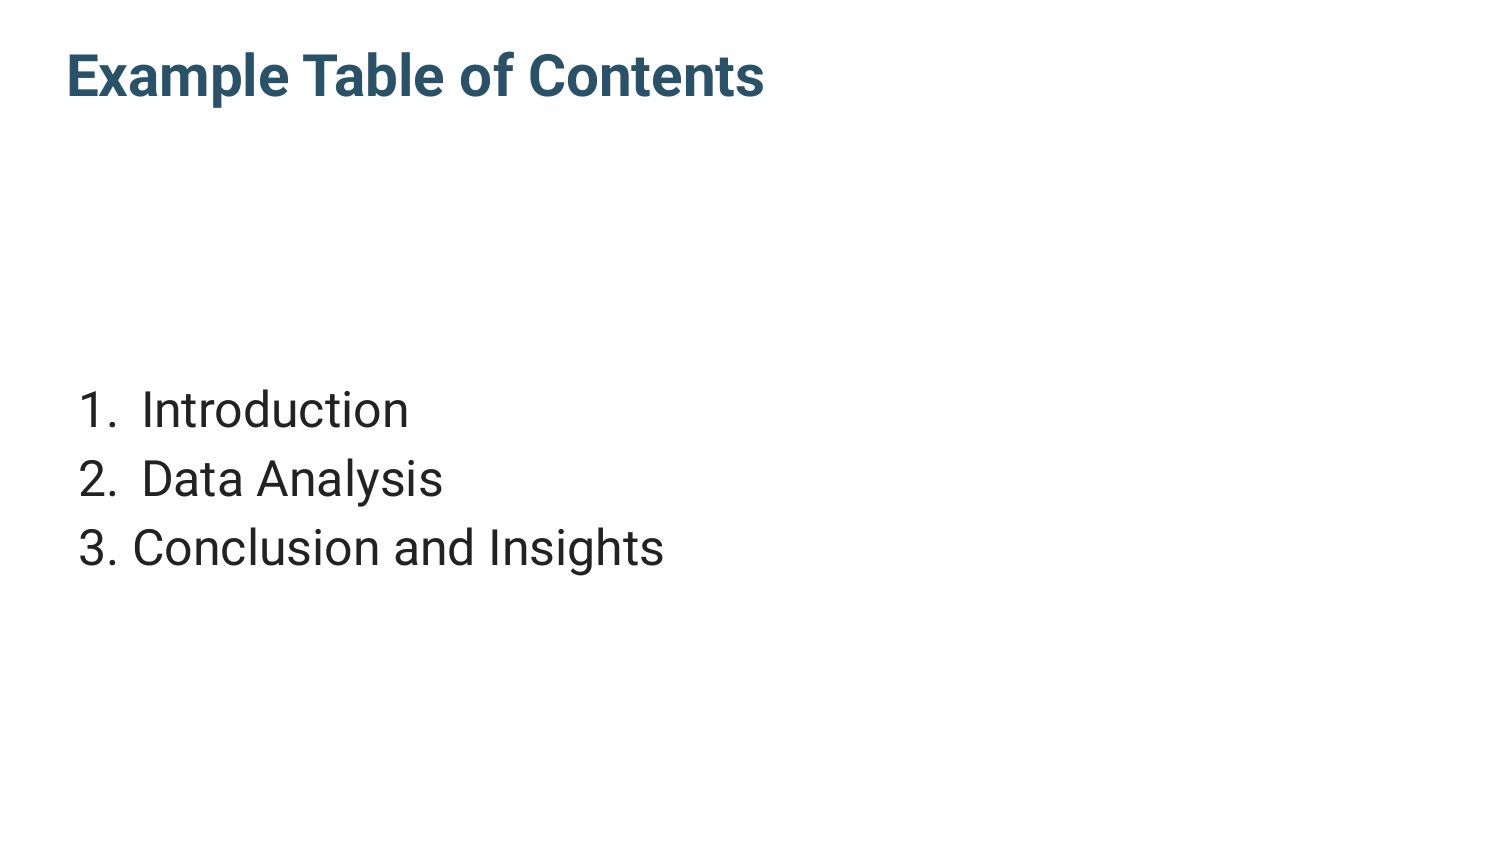

# Example Table of Contents
Introduction
Data Analysis
3. Conclusion and Insights